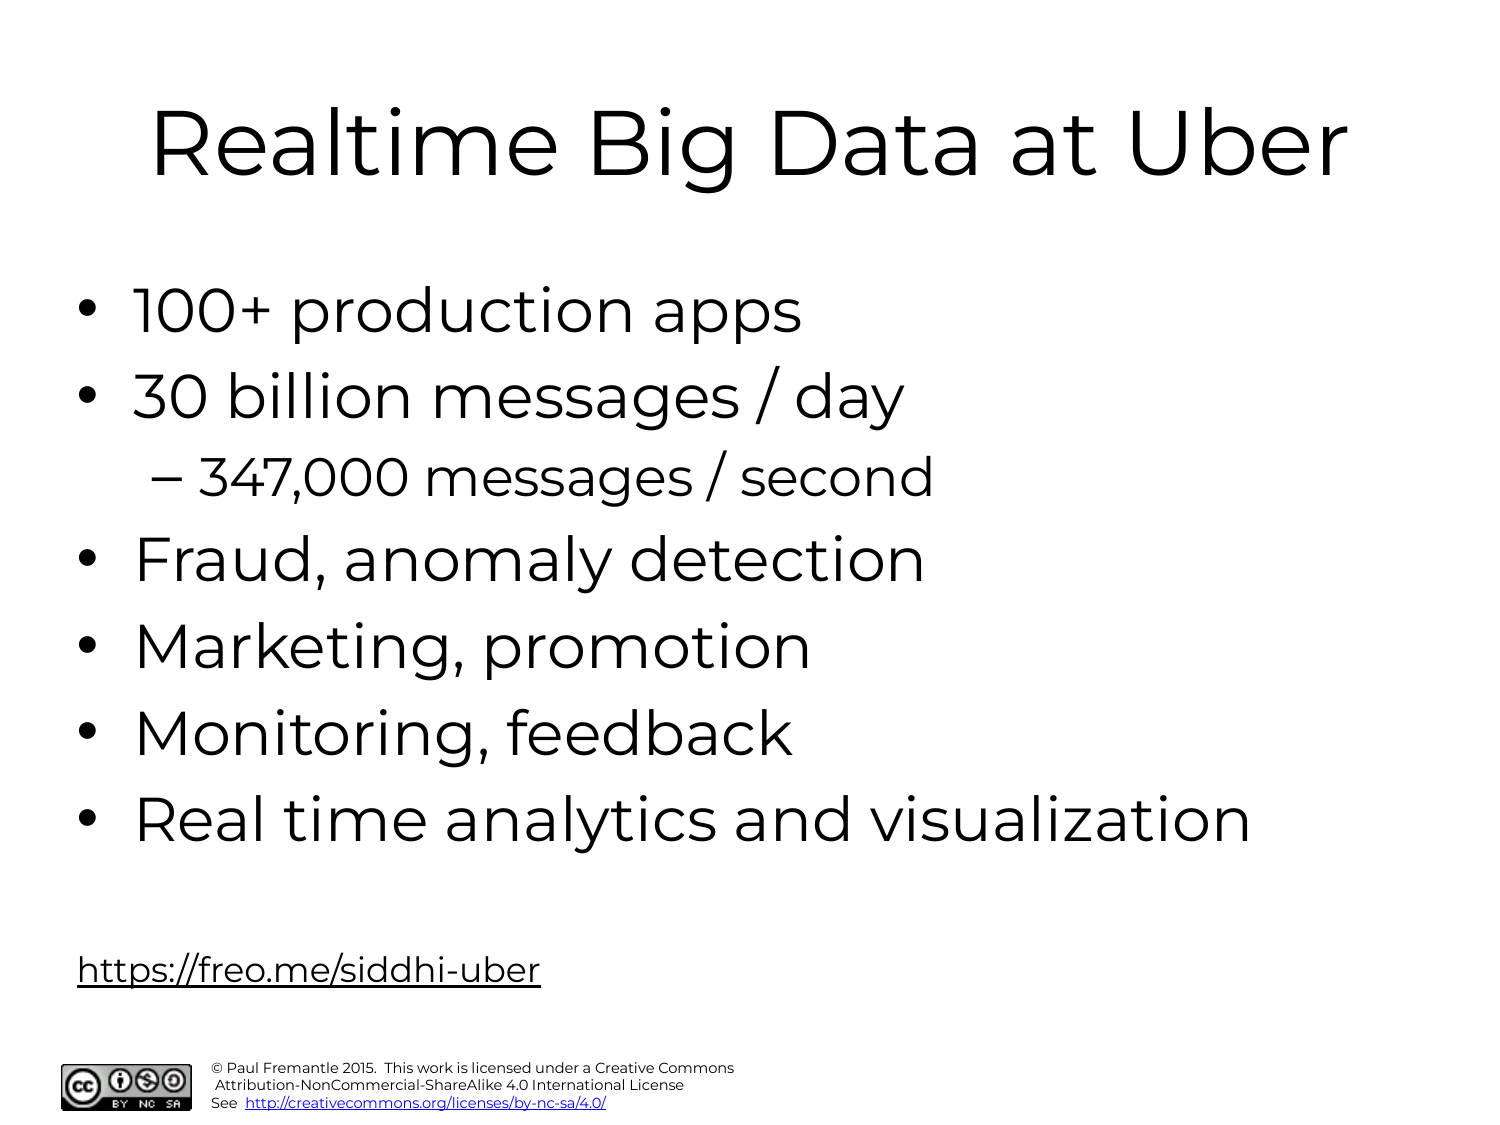

# Realtime Big Data at Uber
100+ production apps
30 billion messages / day
347,000 messages / second
Fraud, anomaly detection
Marketing, promotion
Monitoring, feedback
Real time analytics and visualization

https://freo.me/siddhi-uber